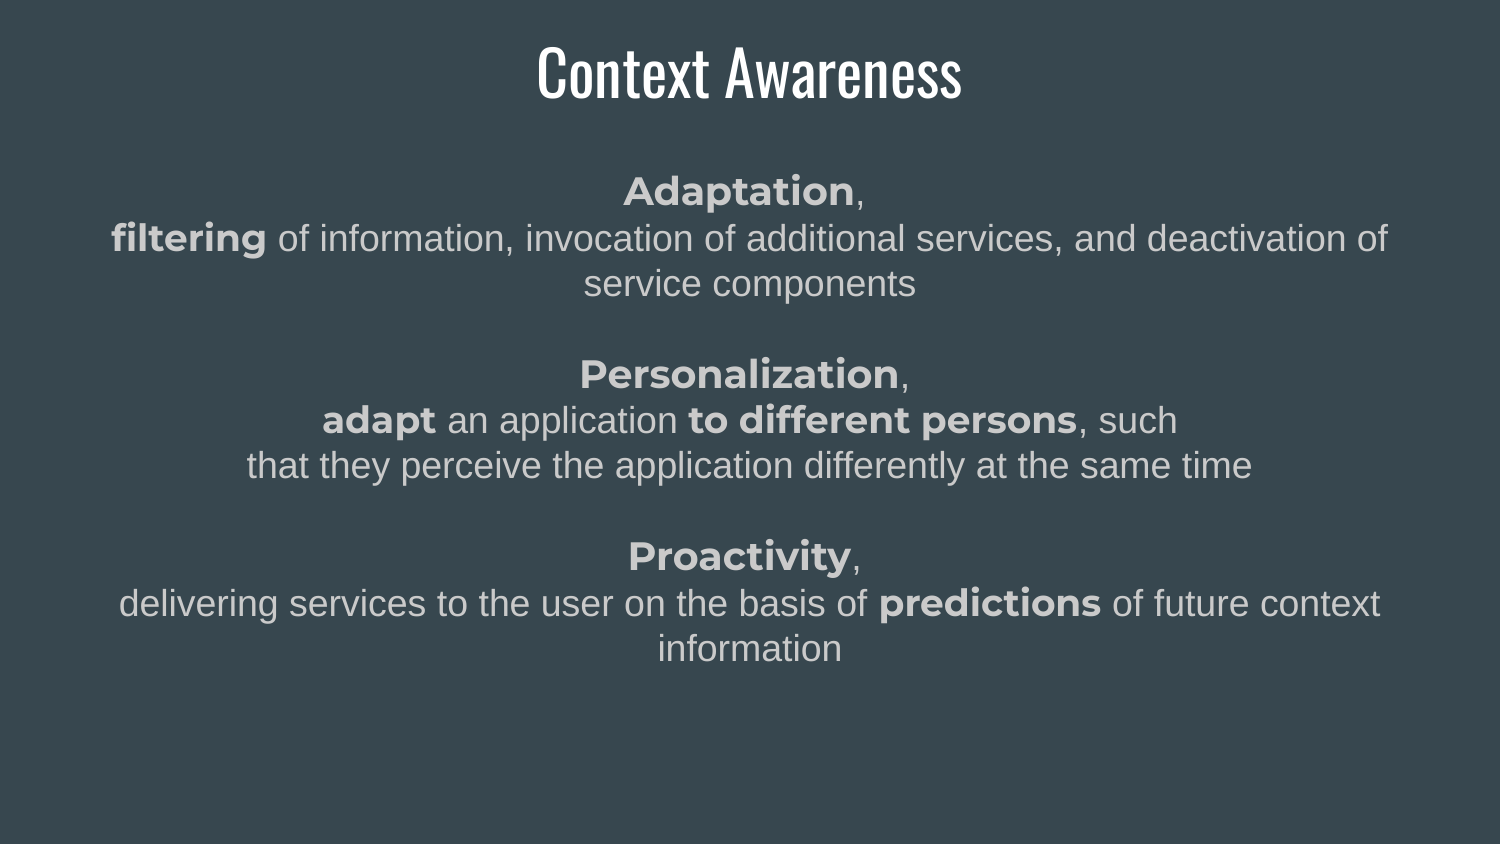

# Context Awareness
Adaptation,
filtering of information, invocation of additional services, and deactivation of service components

Personalization,
adapt an application to different persons, such
that they perceive the application differently at the same time

Proactivity,
delivering services to the user on the basis of predictions of future context information